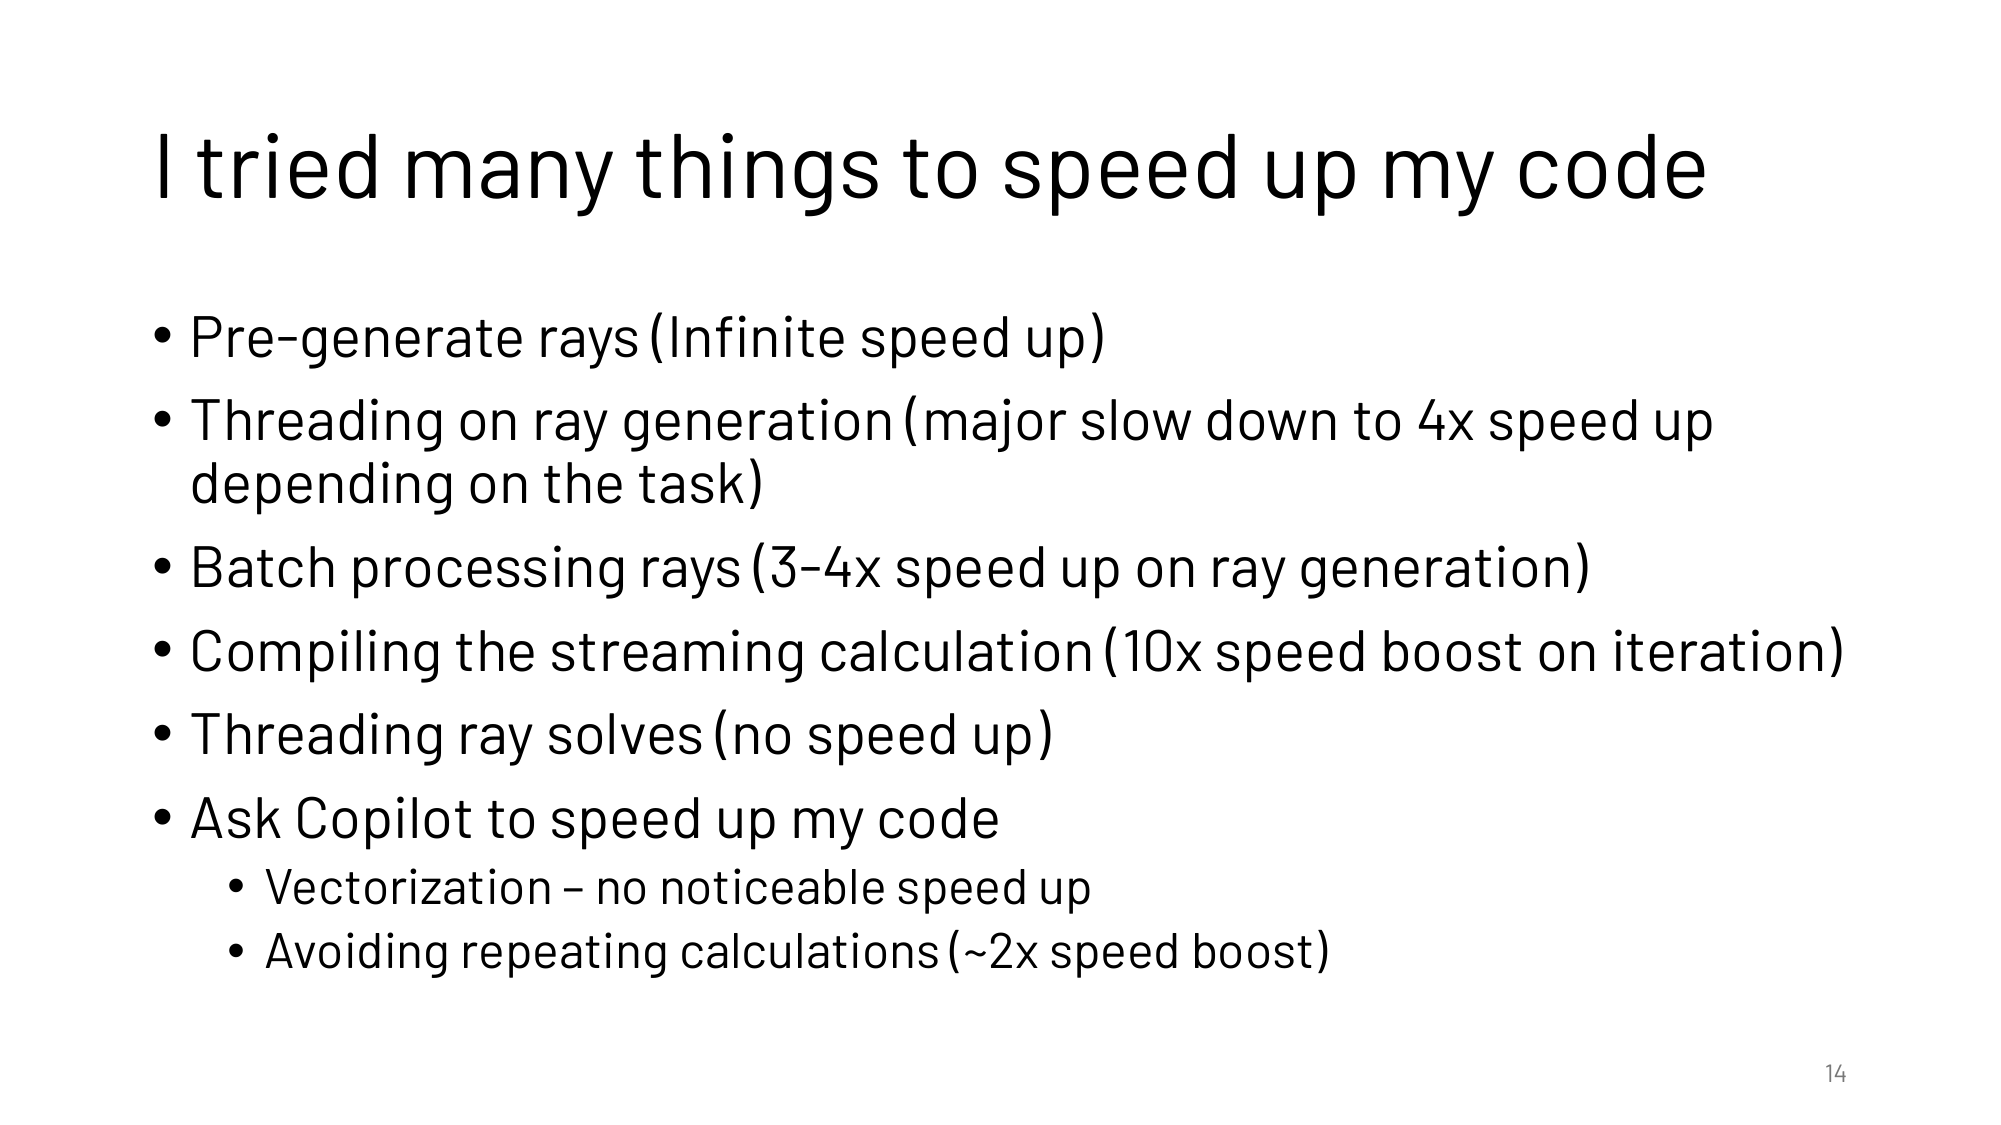

# I tried many things to speed up my code
Pre-generate rays (Infinite speed up)
Threading on ray generation (major slow down to 4x speed up depending on the task)
Batch processing rays (3-4x speed up on ray generation)
Compiling the streaming calculation (10x speed boost on iteration)
Threading ray solves (no speed up)
Ask Copilot to speed up my code
Vectorization – no noticeable speed up
Avoiding repeating calculations (~2x speed boost)

14